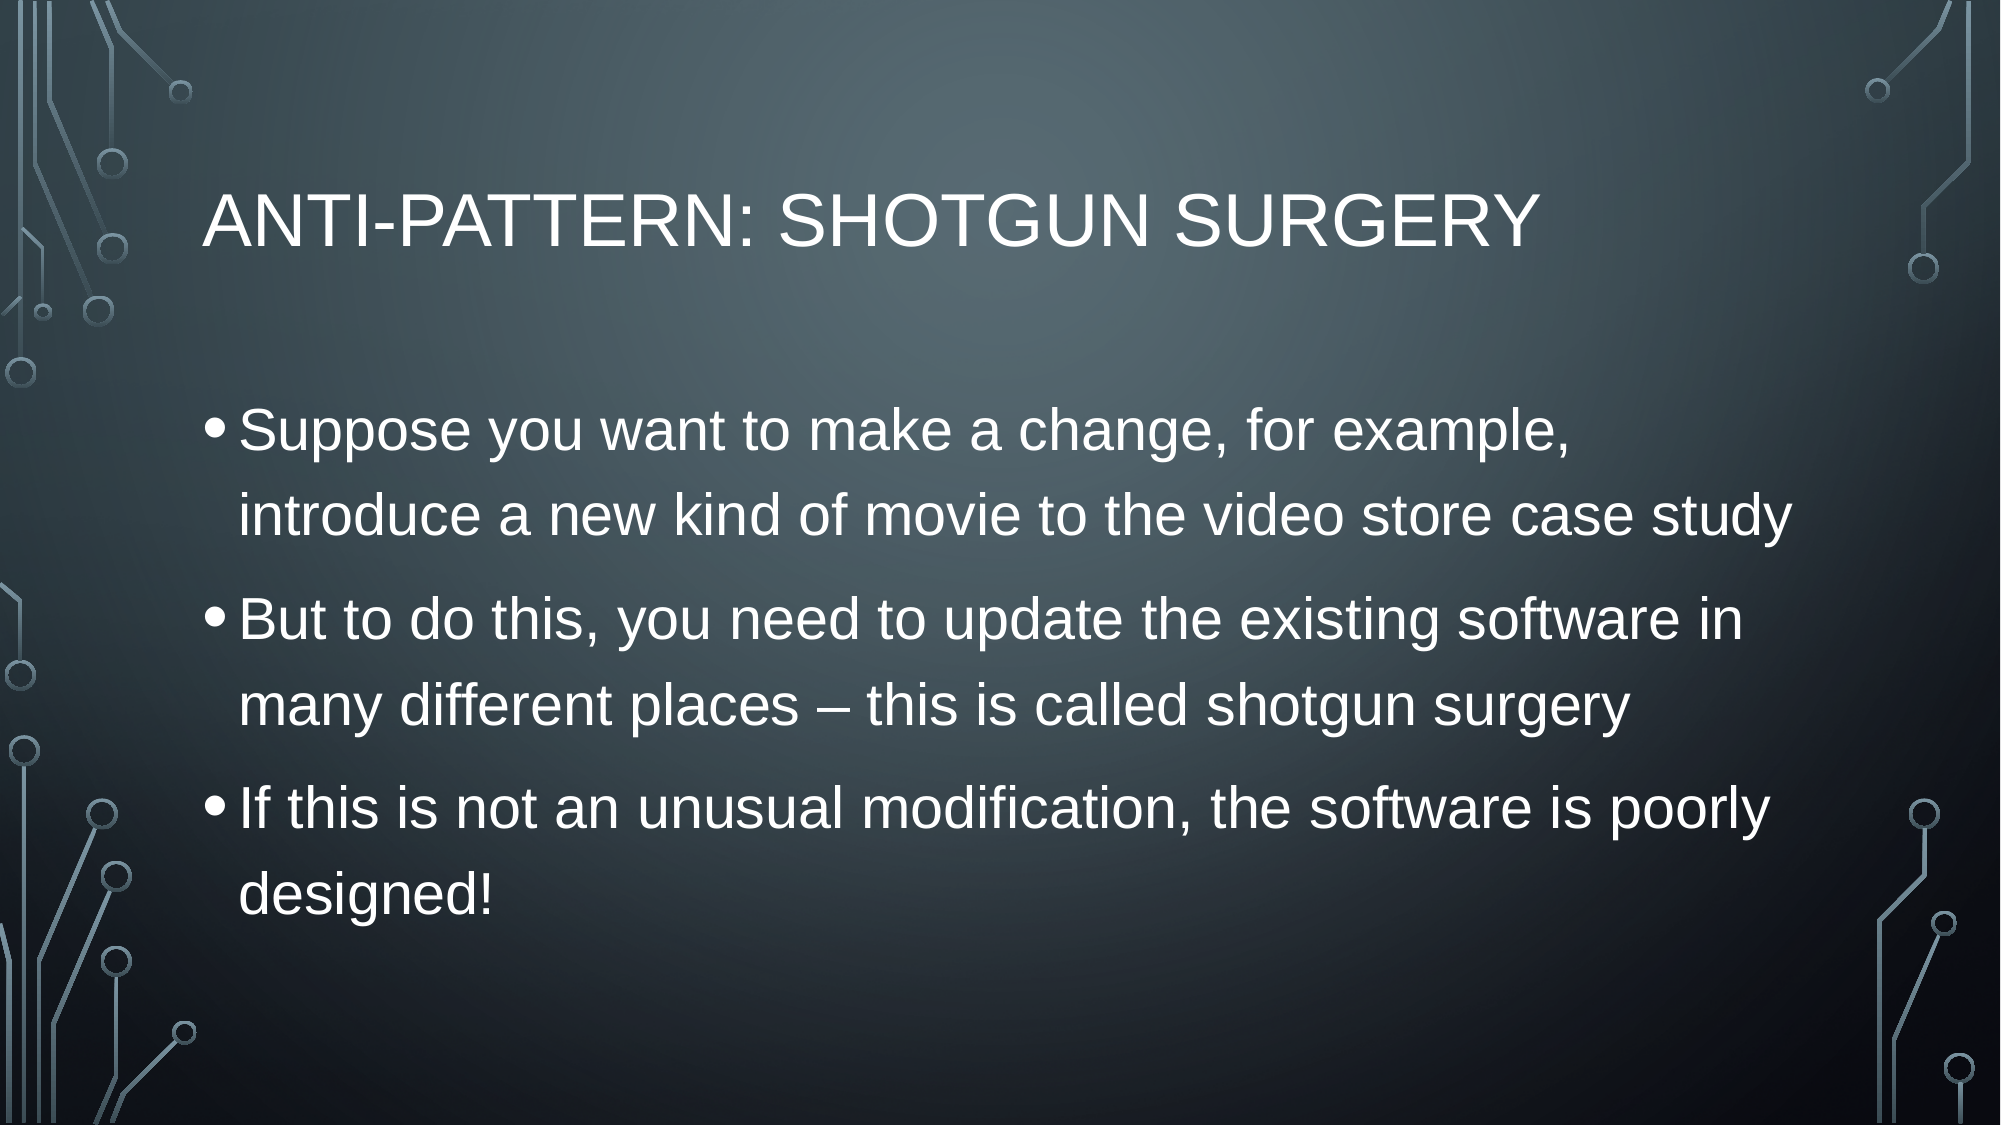

# Anti-pattern: shotgun surgery
Suppose you want to make a change, for example, introduce a new kind of movie to the video store case study
But to do this, you need to update the existing software in many different places – this is called shotgun surgery
If this is not an unusual modification, the software is poorly designed!